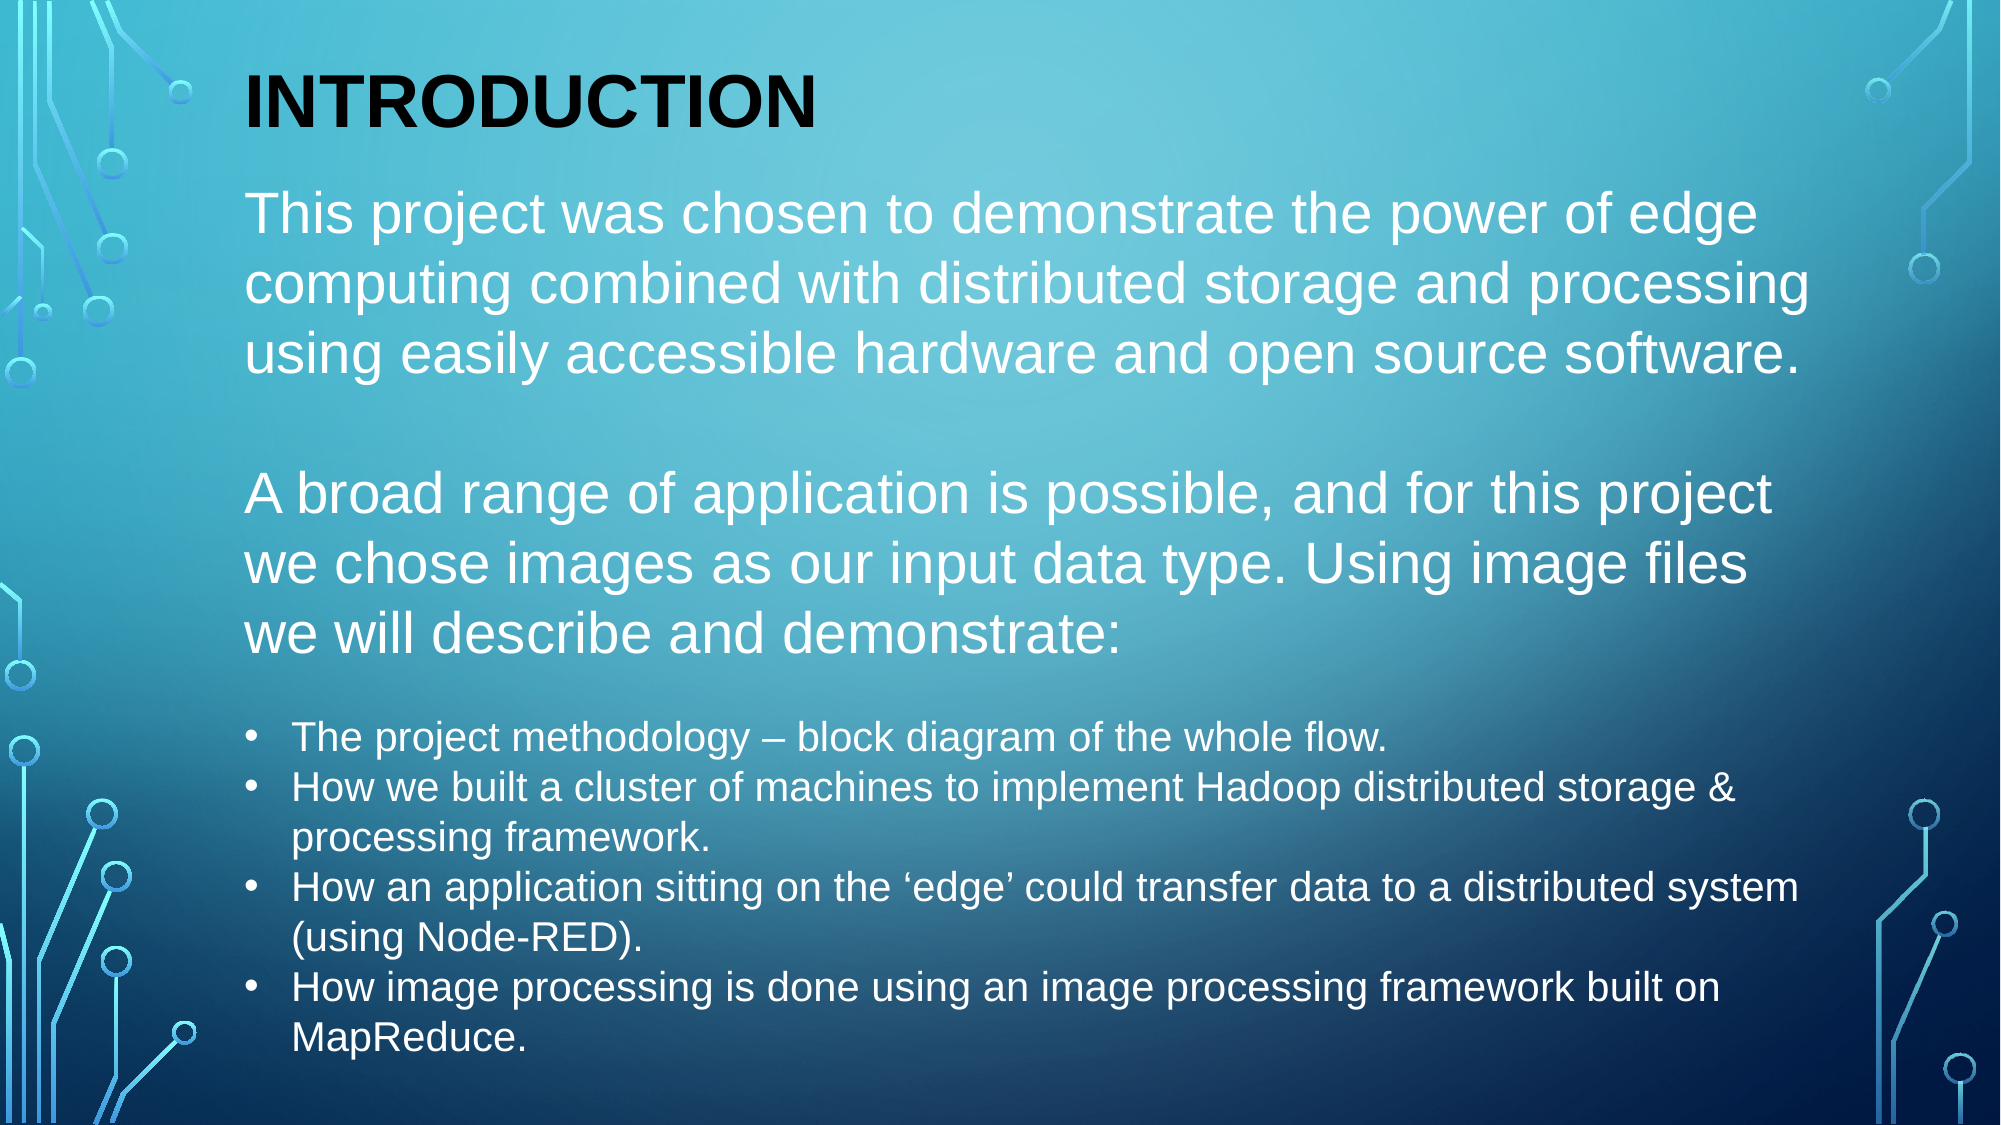

# Introduction
This project was chosen to demonstrate the power of edge computing combined with distributed storage and processing using easily accessible hardware and open source software.

A broad range of application is possible, and for this project we chose images as our input data type. Using image files we will describe and demonstrate:

The project methodology – block diagram of the whole flow.
How we built a cluster of machines to implement Hadoop distributed storage & processing framework.
How an application sitting on the ‘edge’ could transfer data to a distributed system (using Node-RED).
How image processing is done using an image processing framework built on MapReduce.